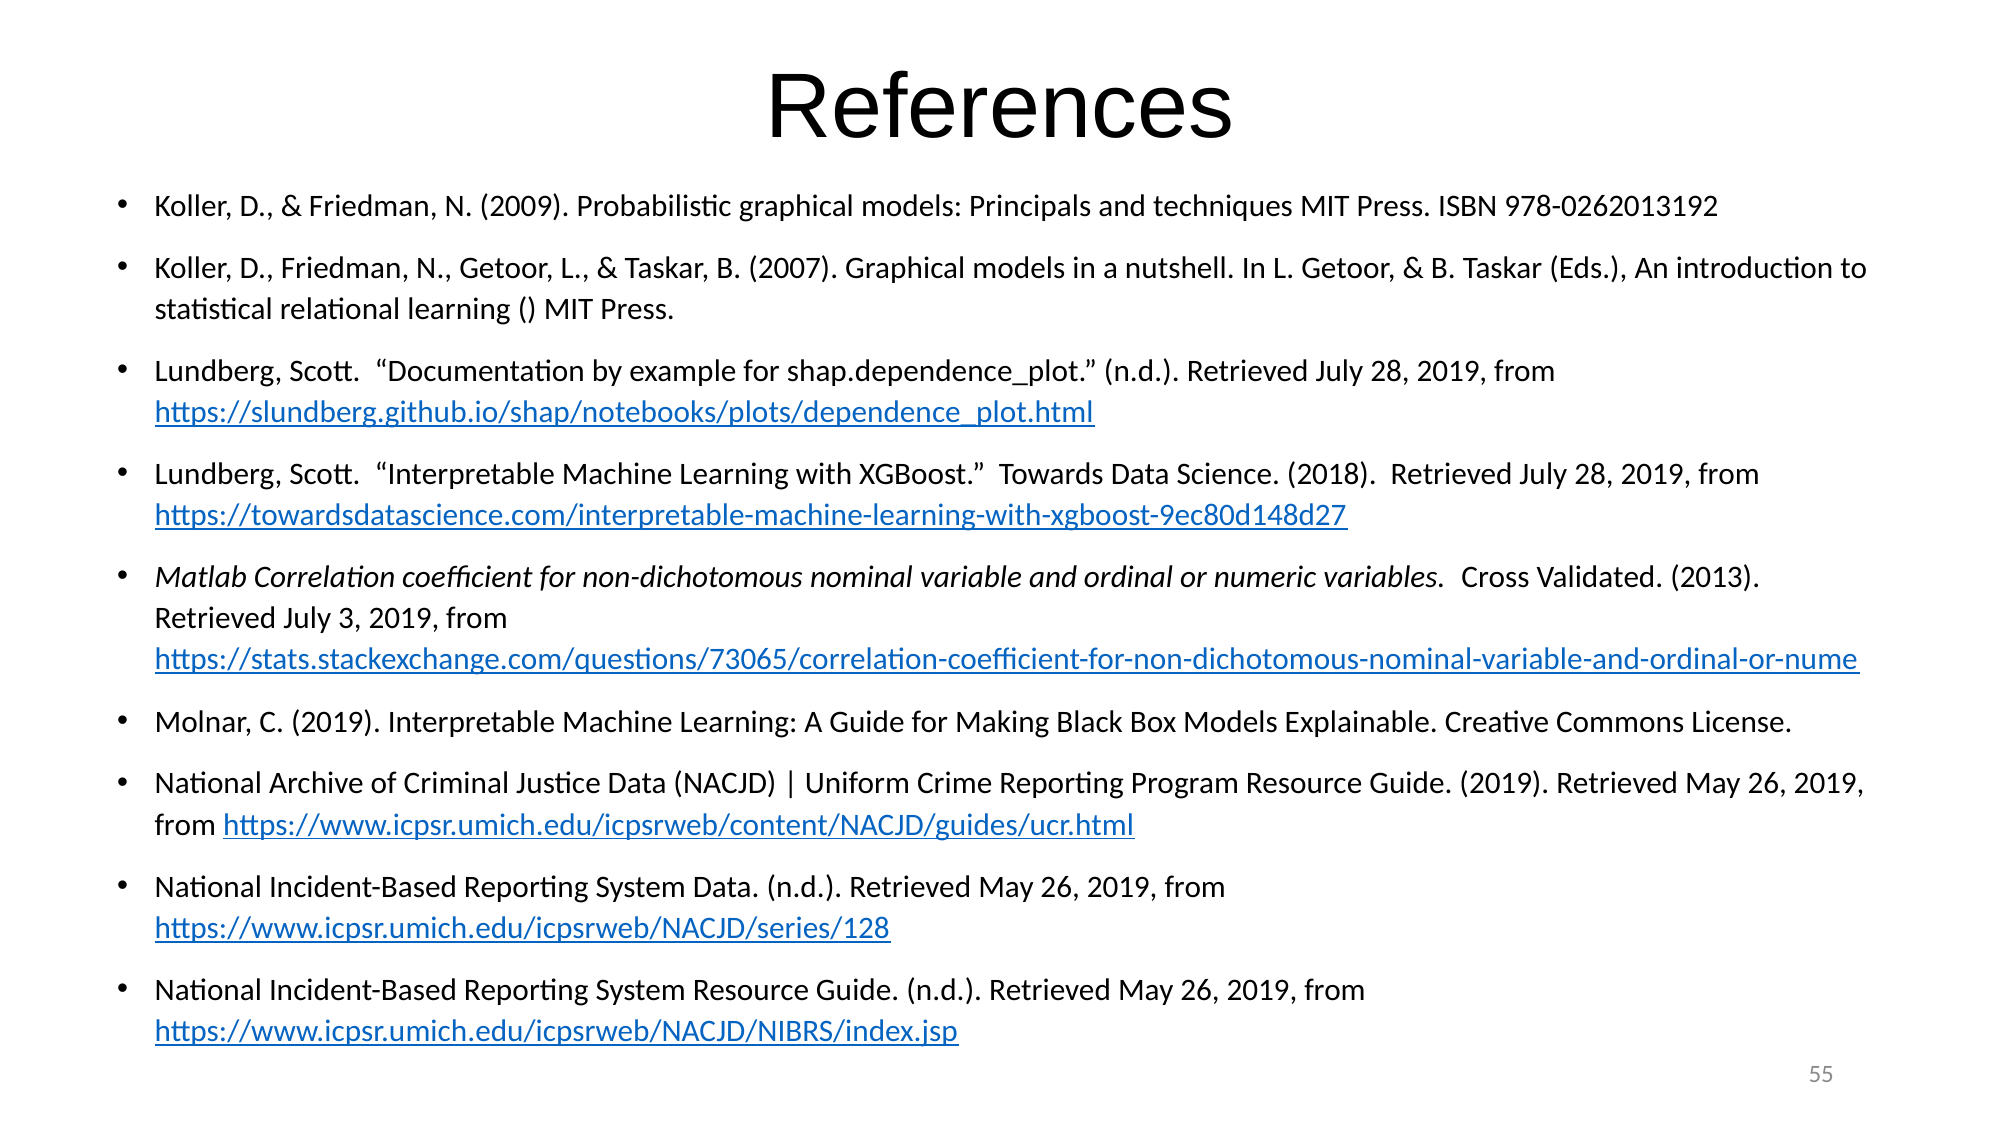

# References
Koller, D., & Friedman, N. (2009). Probabilistic graphical models: Principals and techniques MIT Press. ISBN 978-0262013192
Koller, D., Friedman, N., Getoor, L., & Taskar, B. (2007). Graphical models in a nutshell. In L. Getoor, & B. Taskar (Eds.), An introduction to statistical relational learning () MIT Press.
Lundberg, Scott.  “Documentation by example for shap.dependence_plot.” (n.d.). Retrieved July 28, 2019, from https://slundberg.github.io/shap/notebooks/plots/dependence_plot.html
Lundberg, Scott.  “Interpretable Machine Learning with XGBoost.”  Towards Data Science. (2018).  Retrieved July 28, 2019, from https://towardsdatascience.com/interpretable-machine-learning-with-xgboost-9ec80d148d27
Matlab Correlation coefficient for non-dichotomous nominal variable and ordinal or numeric variables.  Cross Validated. (2013). Retrieved July 3, 2019, from https://stats.stackexchange.com/questions/73065/correlation-coefficient-for-non-dichotomous-nominal-variable-and-ordinal-or-nume
Molnar, C. (2019). Interpretable Machine Learning: A Guide for Making Black Box Models Explainable. Creative Commons License.
National Archive of Criminal Justice Data (NACJD) | Uniform Crime Reporting Program Resource Guide. (2019). Retrieved May 26, 2019, from https://www.icpsr.umich.edu/icpsrweb/content/NACJD/guides/ucr.html
National Incident-Based Reporting System Data. (n.d.). Retrieved May 26, 2019, from https://www.icpsr.umich.edu/icpsrweb/NACJD/series/128
National Incident-Based Reporting System Resource Guide. (n.d.). Retrieved May 26, 2019, from https://www.icpsr.umich.edu/icpsrweb/NACJD/NIBRS/index.jsp

55